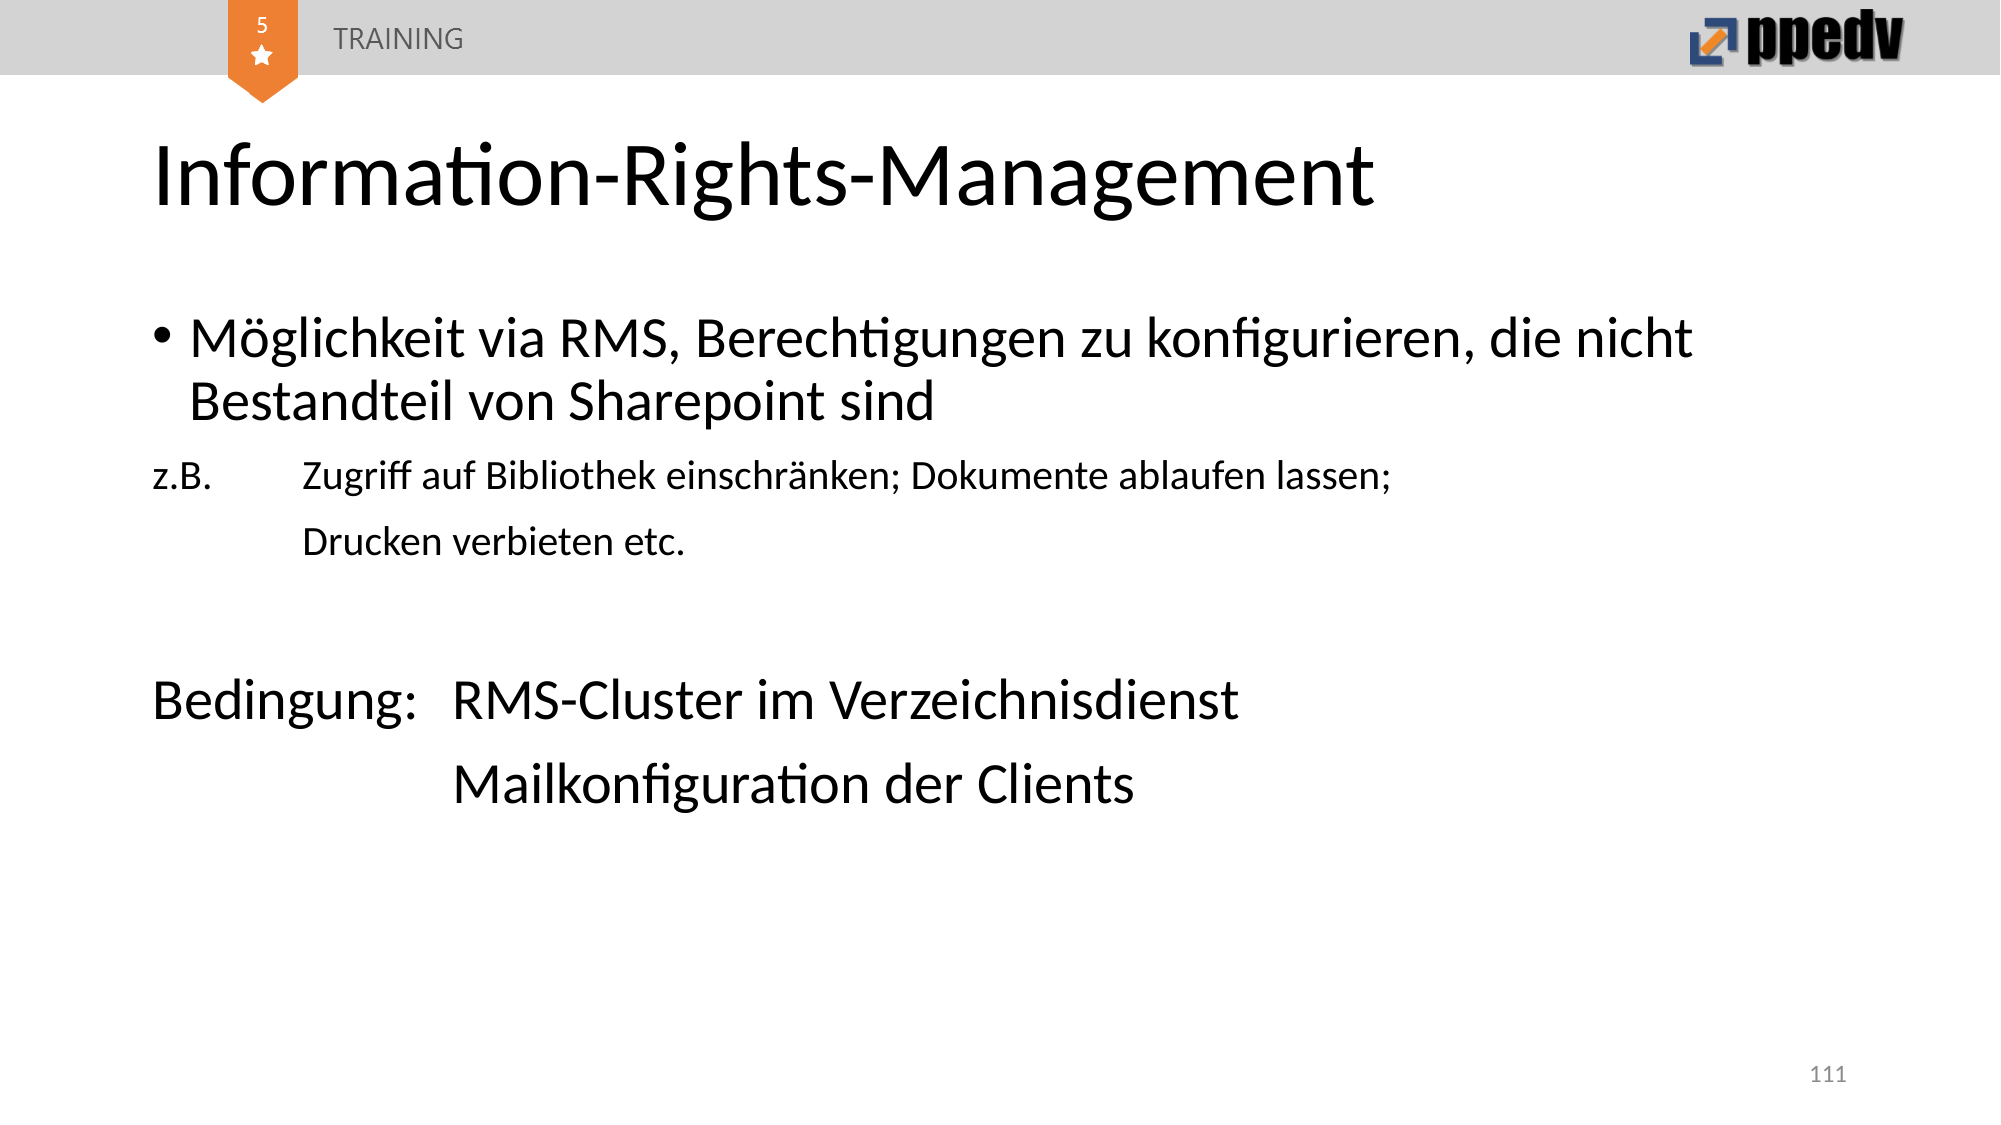

# Information-Rights-Management
Möglichkeit via RMS, Berechtigungen zu konfigurieren, die nicht Bestandteil von Sharepoint sind
z.B. 	Zugriff auf Bibliothek einschränken; Dokumente ablaufen lassen;
	Drucken verbieten etc.

Bedingung: 	RMS-Cluster im Verzeichnisdienst
		Mailkonfiguration der Clients
111